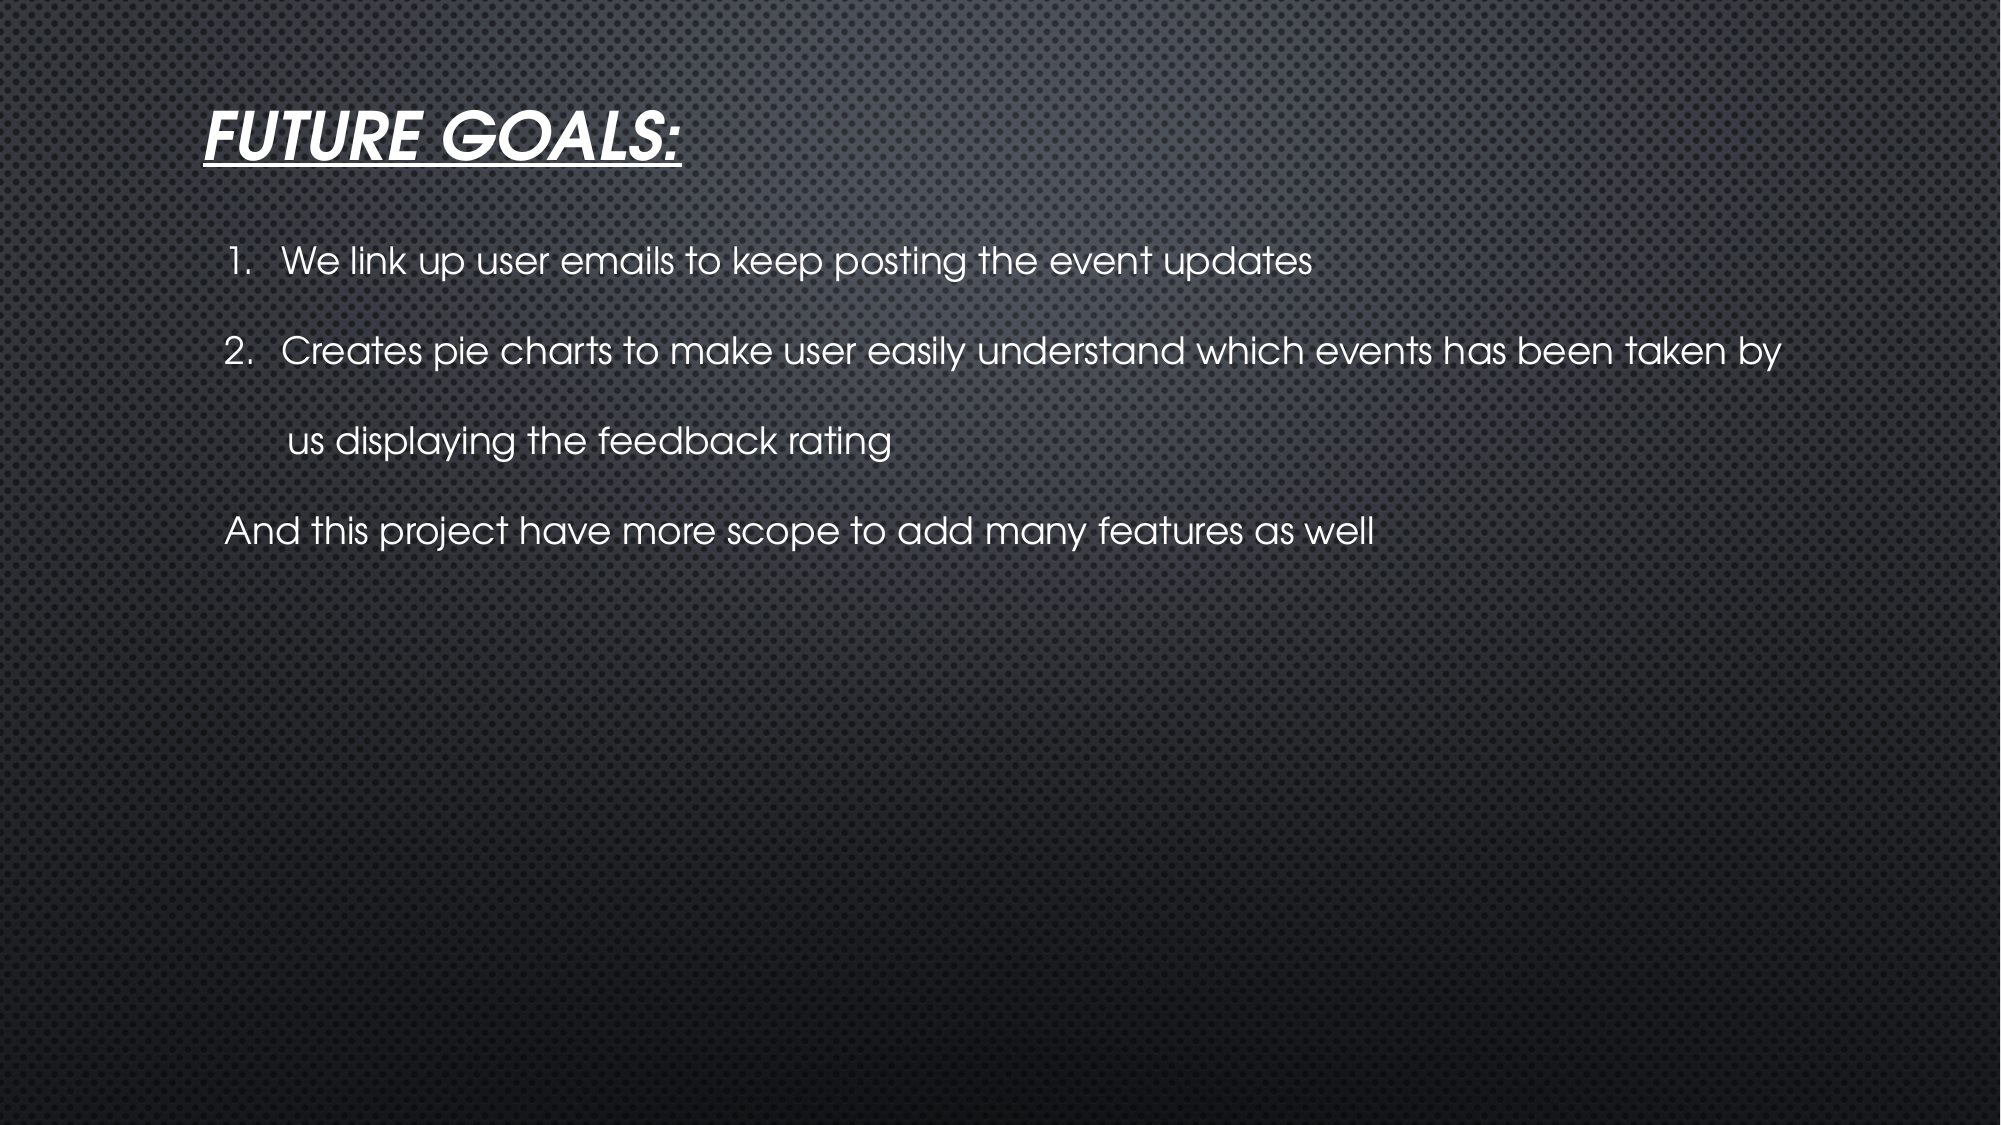

# Future goals:
We link up user emails to keep posting the event updates

Creates pie charts to make user easily understand which events has been taken by

      us displaying the feedback rating

And this project have more scope to add many features as well